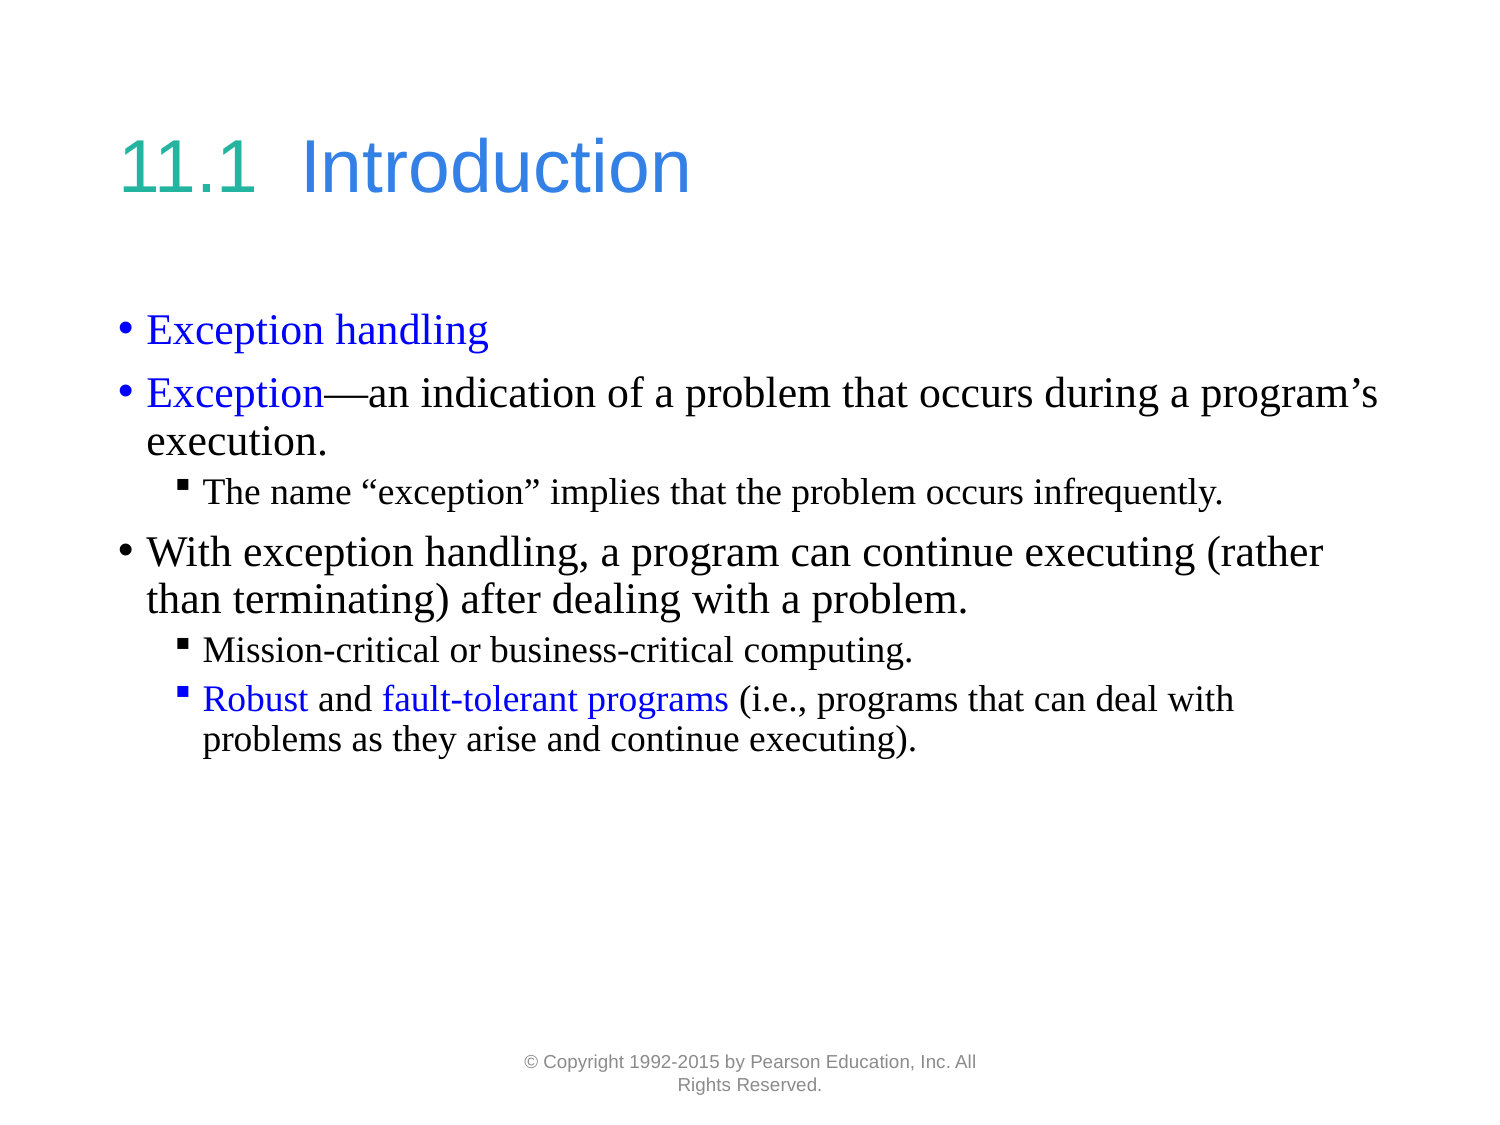

# 11.1  Introduction
Exception handling
Exception—an indication of a problem that occurs during a program’s execution.
The name “exception” implies that the problem occurs infrequently.
With exception handling, a program can continue executing (rather than terminating) after dealing with a problem.
Mission-critical or business-critical computing.
Robust and fault-tolerant programs (i.e., programs that can deal with problems as they arise and continue executing).
© Copyright 1992-2015 by Pearson Education, Inc. All Rights Reserved.